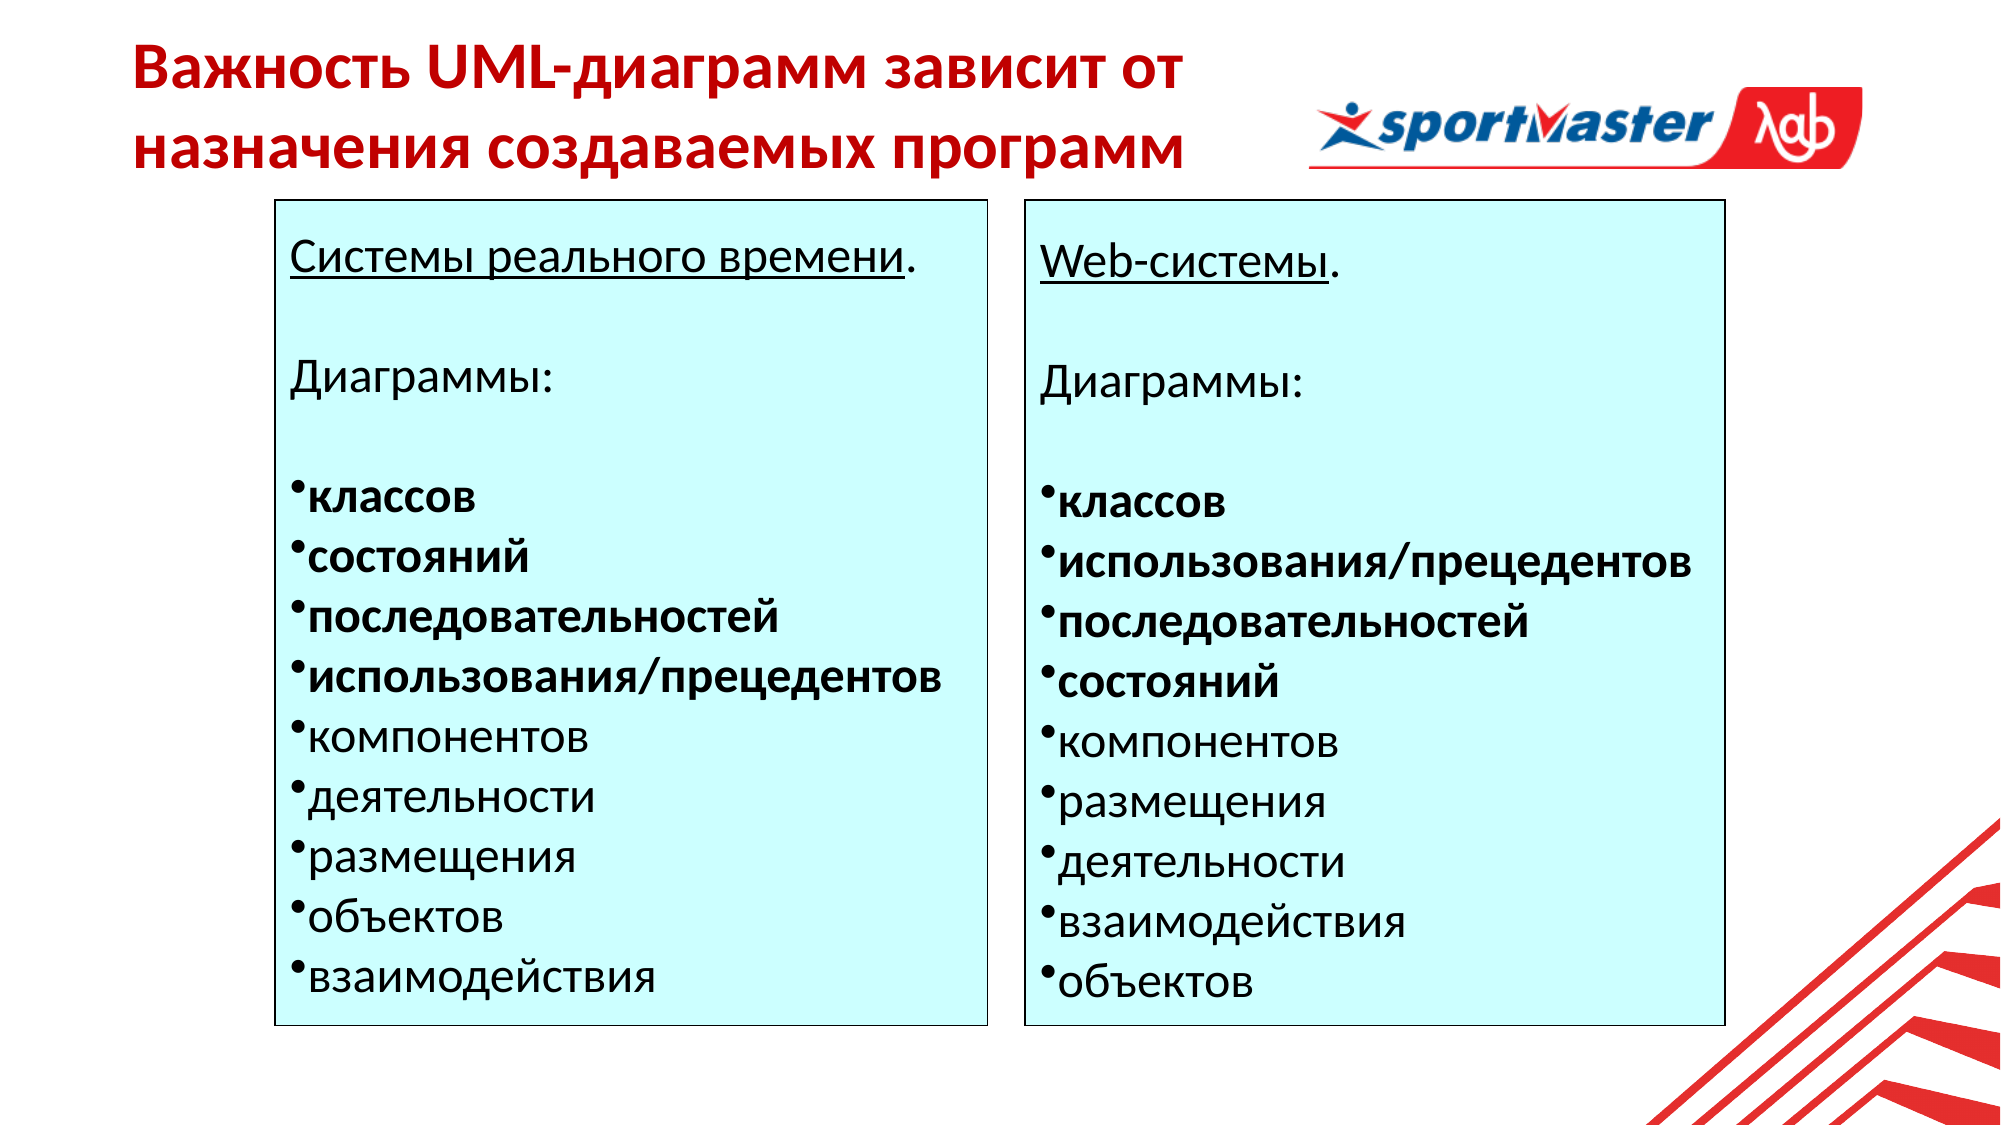

Важность UML-диаграмм зависит от назначения создаваемых программ
Системы реального времени.

Диаграммы:

классов
состояний
последовательностей
использования/прецедентов
компонентов
деятельности
размещения
объектов
взаимодействия

Web-системы.

Диаграммы:

классов
использования/прецедентов
последовательностей
состояний
компонентов
размещения
деятельности
взаимодействия
объектов